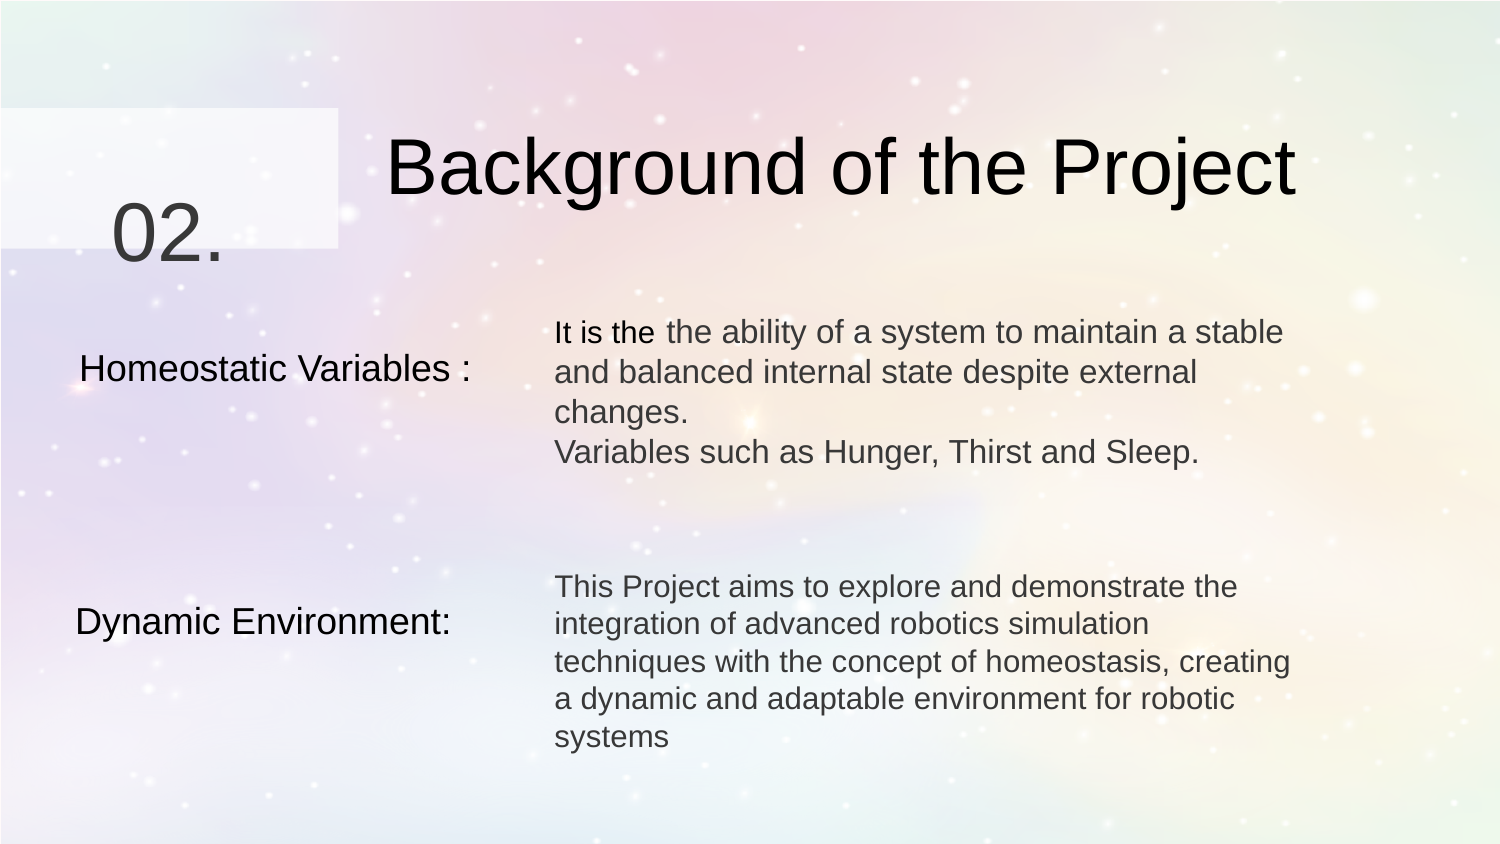

Background of the Project
# 02.
It is the the ability of a system to maintain a stable and balanced internal state despite external changes.
Variables such as Hunger, Thirst and Sleep.
Homeostatic Variables :
This Project aims to explore and demonstrate the integration of advanced robotics simulation techniques with the concept of homeostasis, creating a dynamic and adaptable environment for robotic systems
Dynamic Environment: